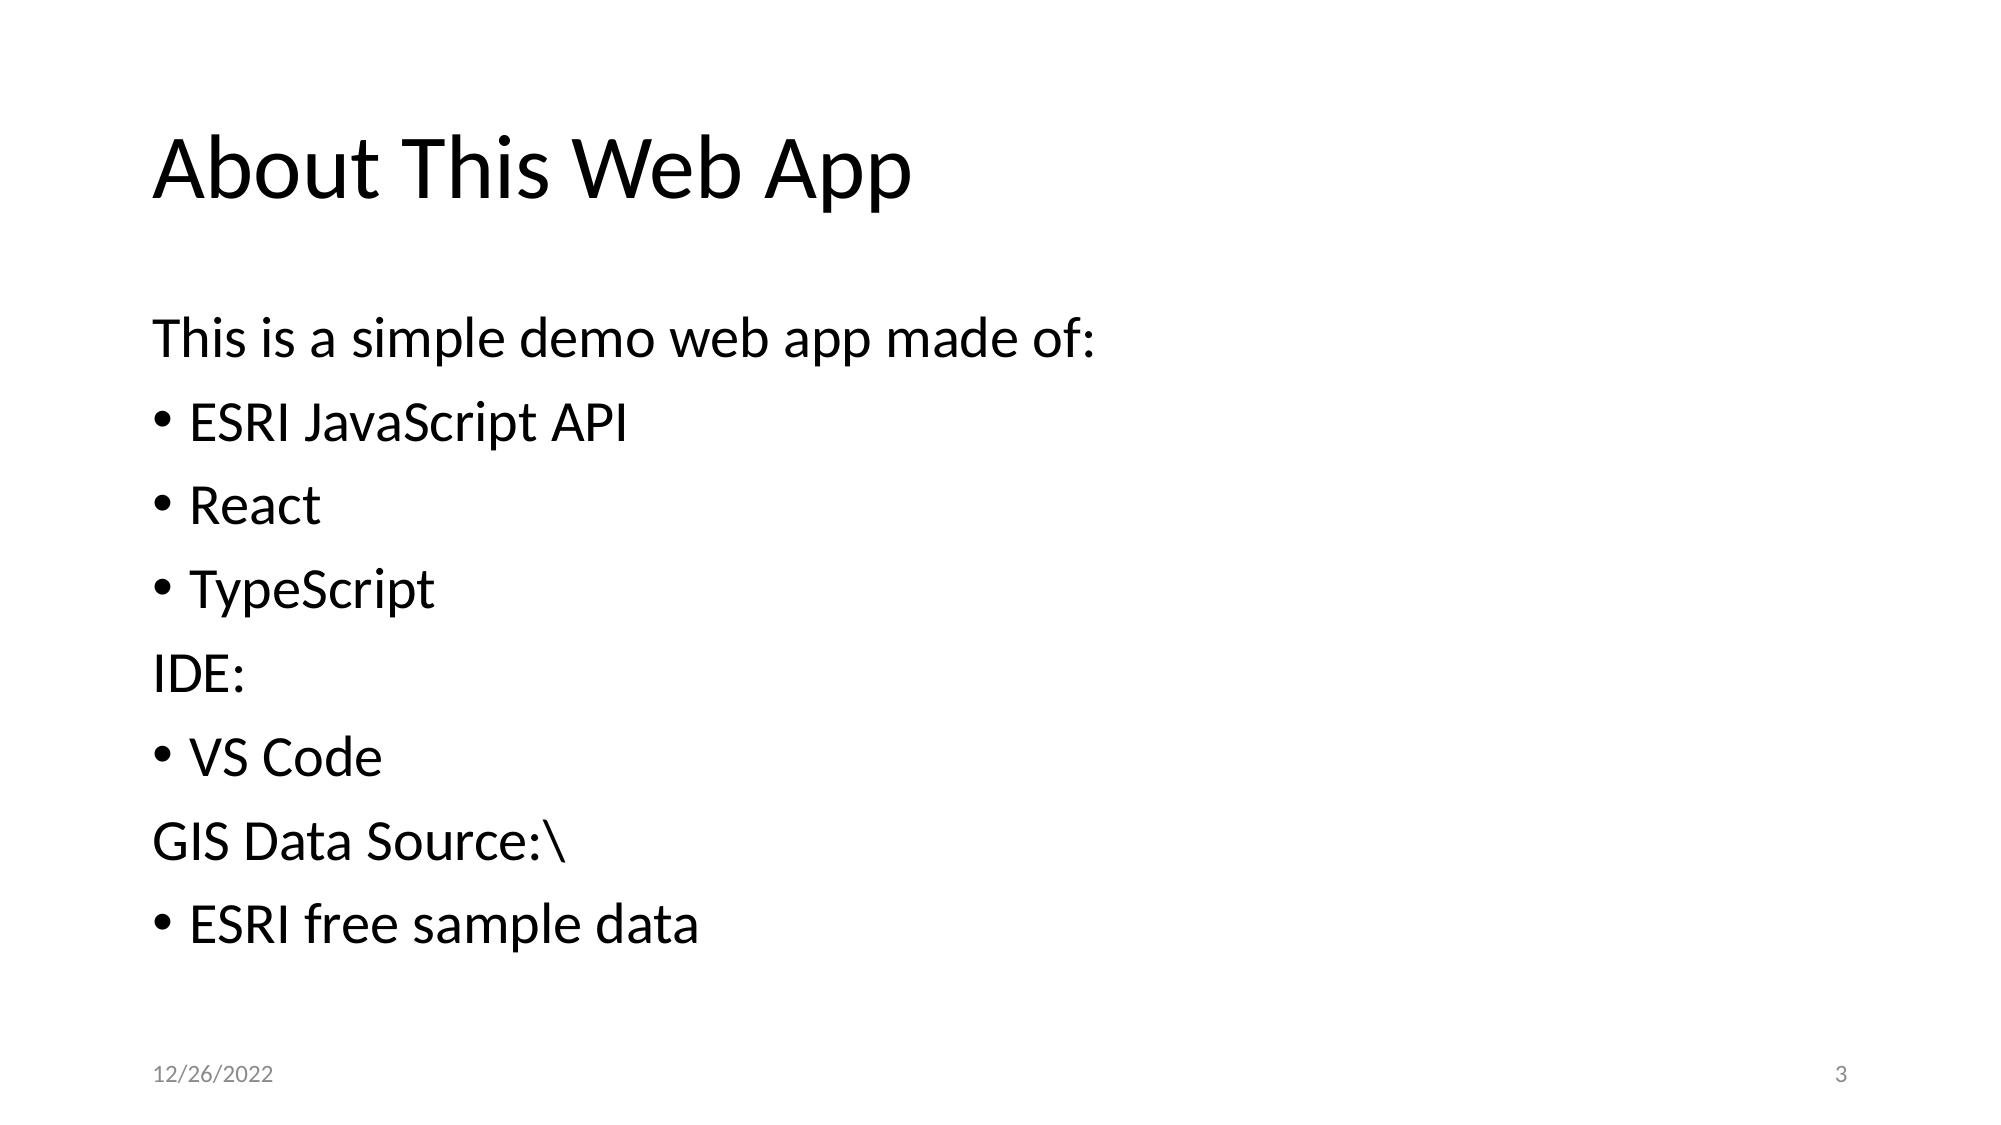

# About This Web App
This is a simple demo web app made of:
ESRI JavaScript API
React
TypeScript
IDE:
VS Code
GIS Data Source:\
ESRI free sample data
12/26/2022
3